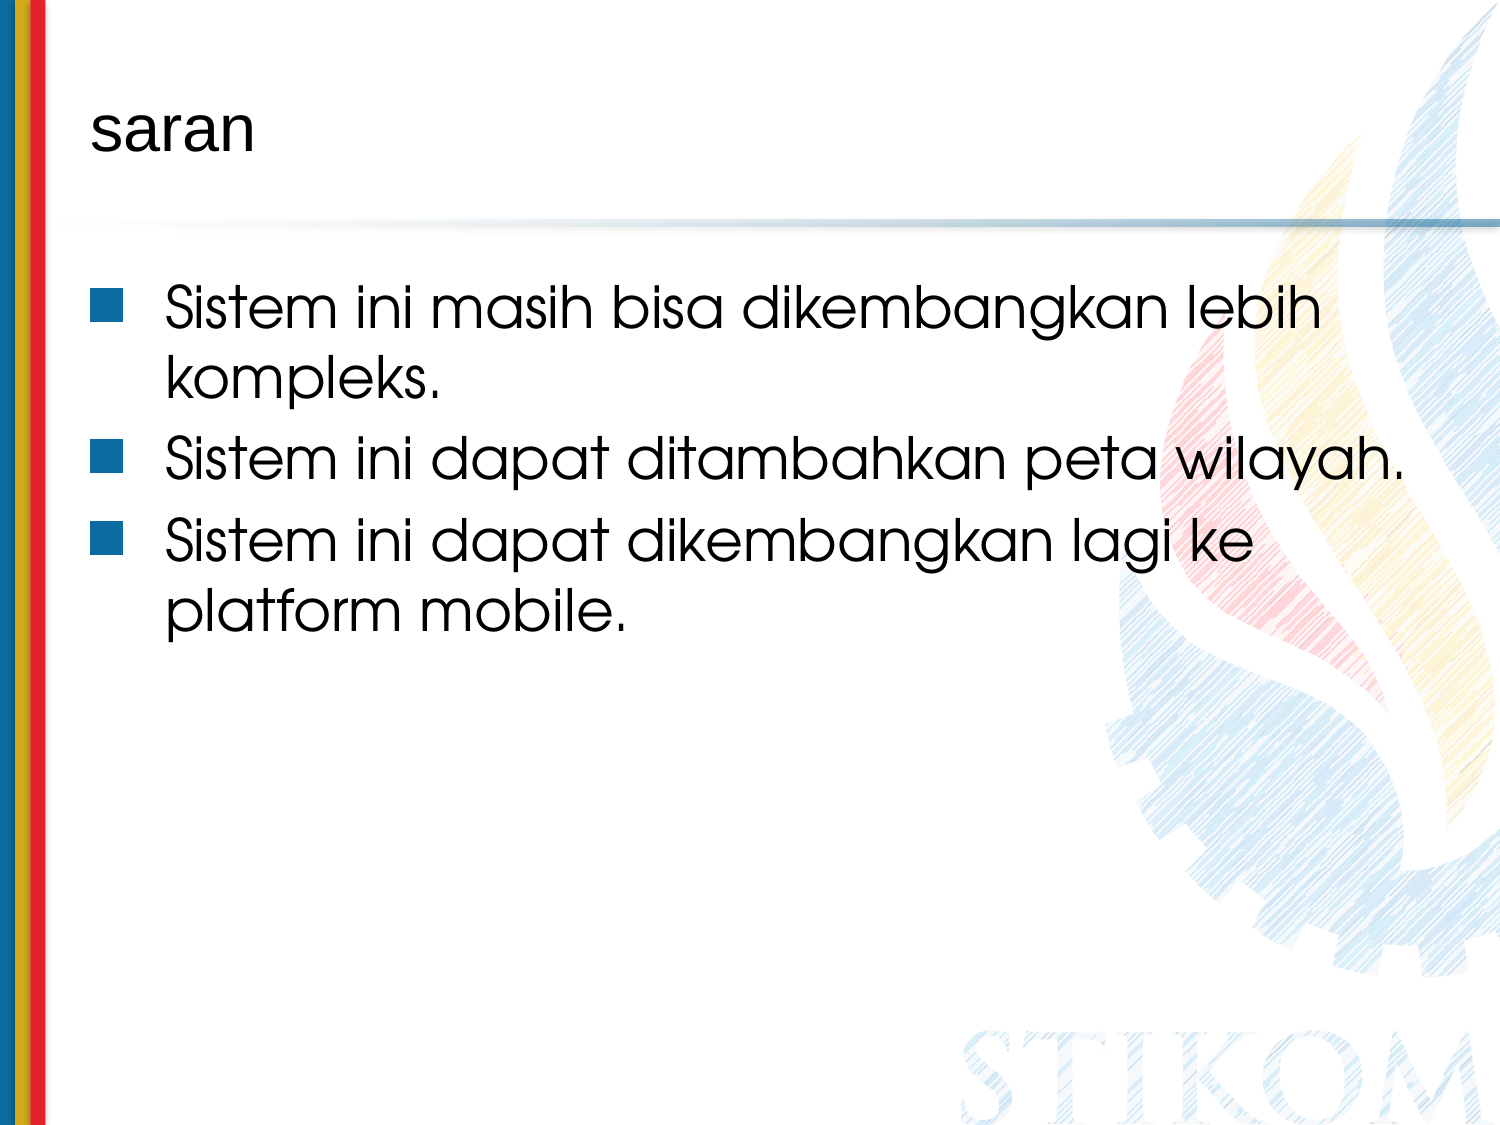

# saran
Sistem ini masih bisa dikembangkan lebih kompleks.
Sistem ini dapat ditambahkan peta wilayah.
Sistem ini dapat dikembangkan lagi ke platform mobile.